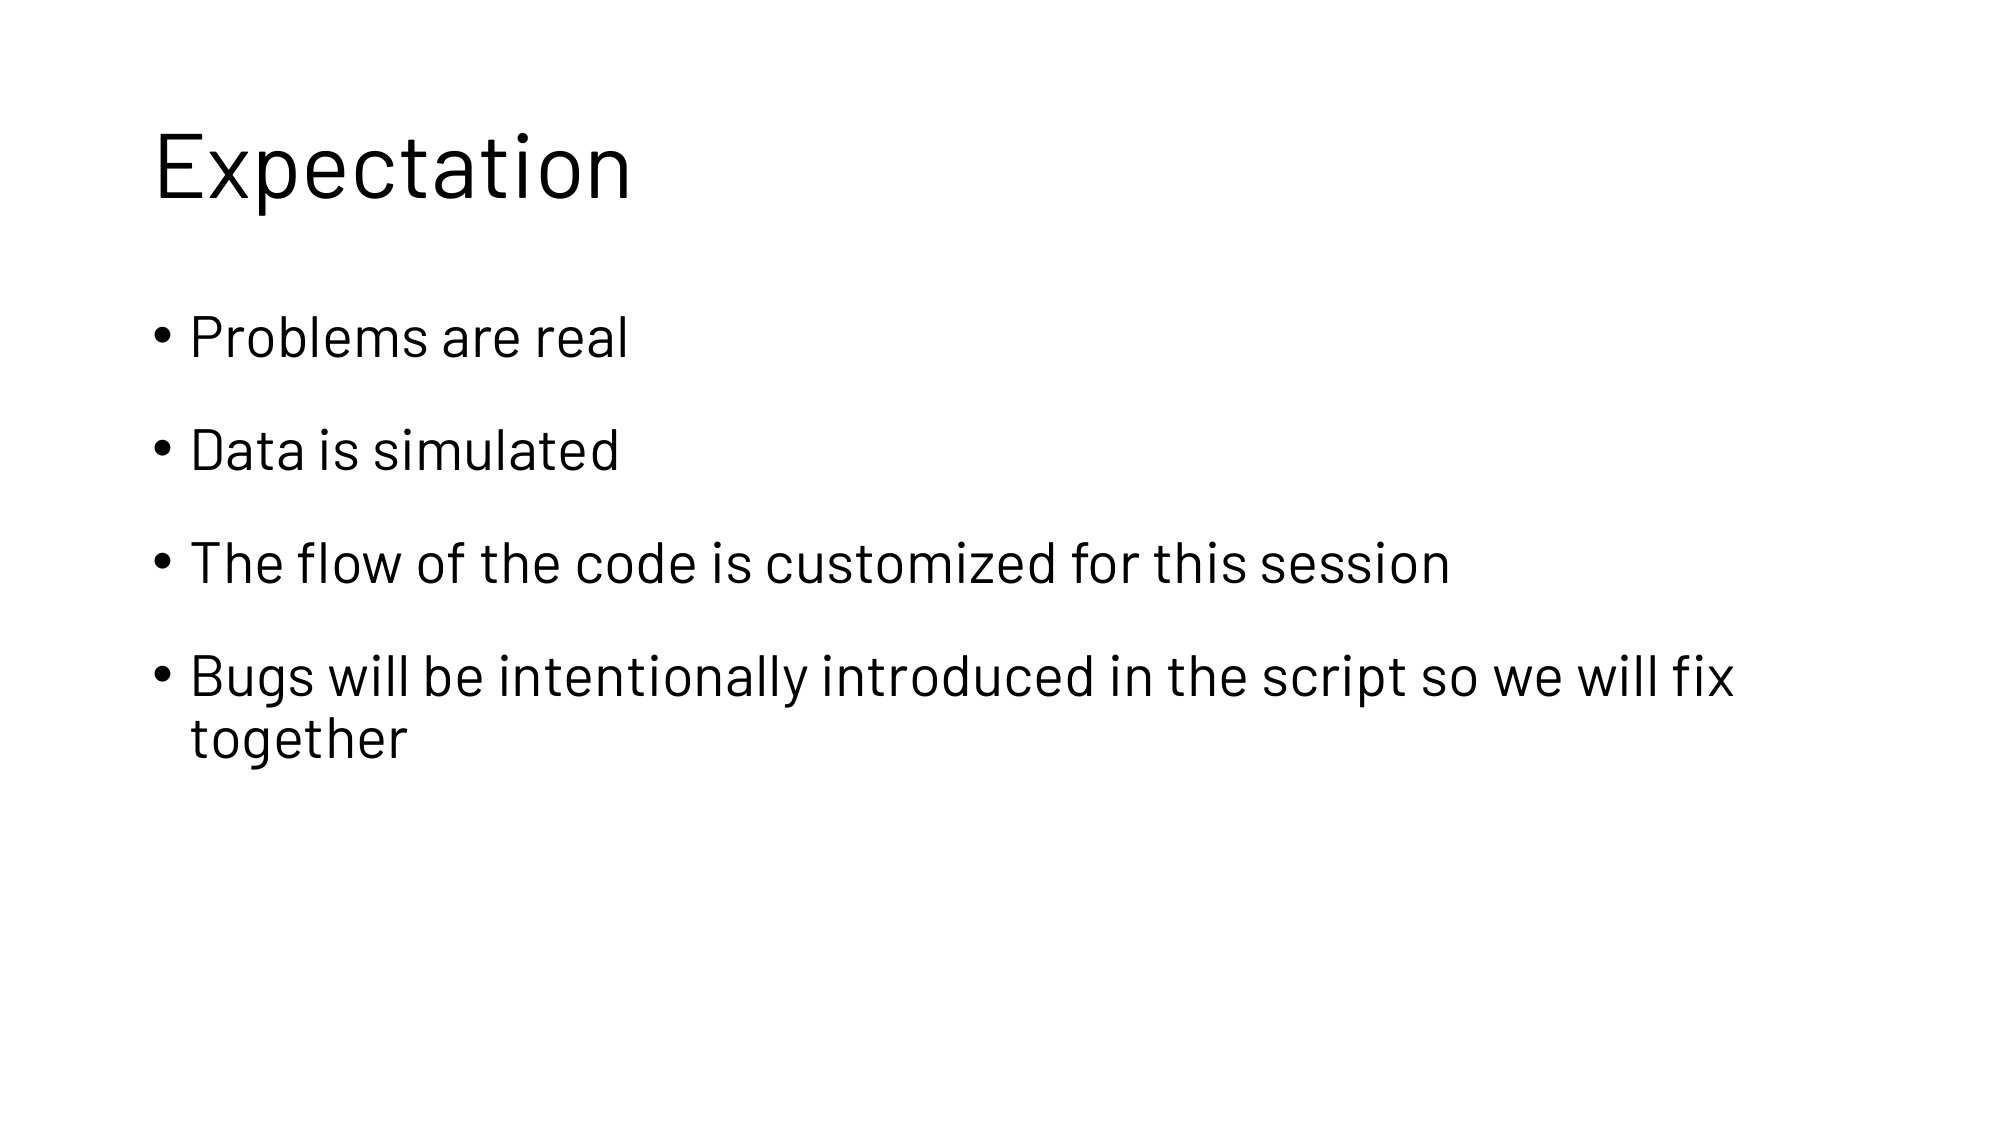

# Expectation
Problems are real
Data is simulated
The flow of the code is customized for this session
Bugs will be intentionally introduced in the script so we will fix together